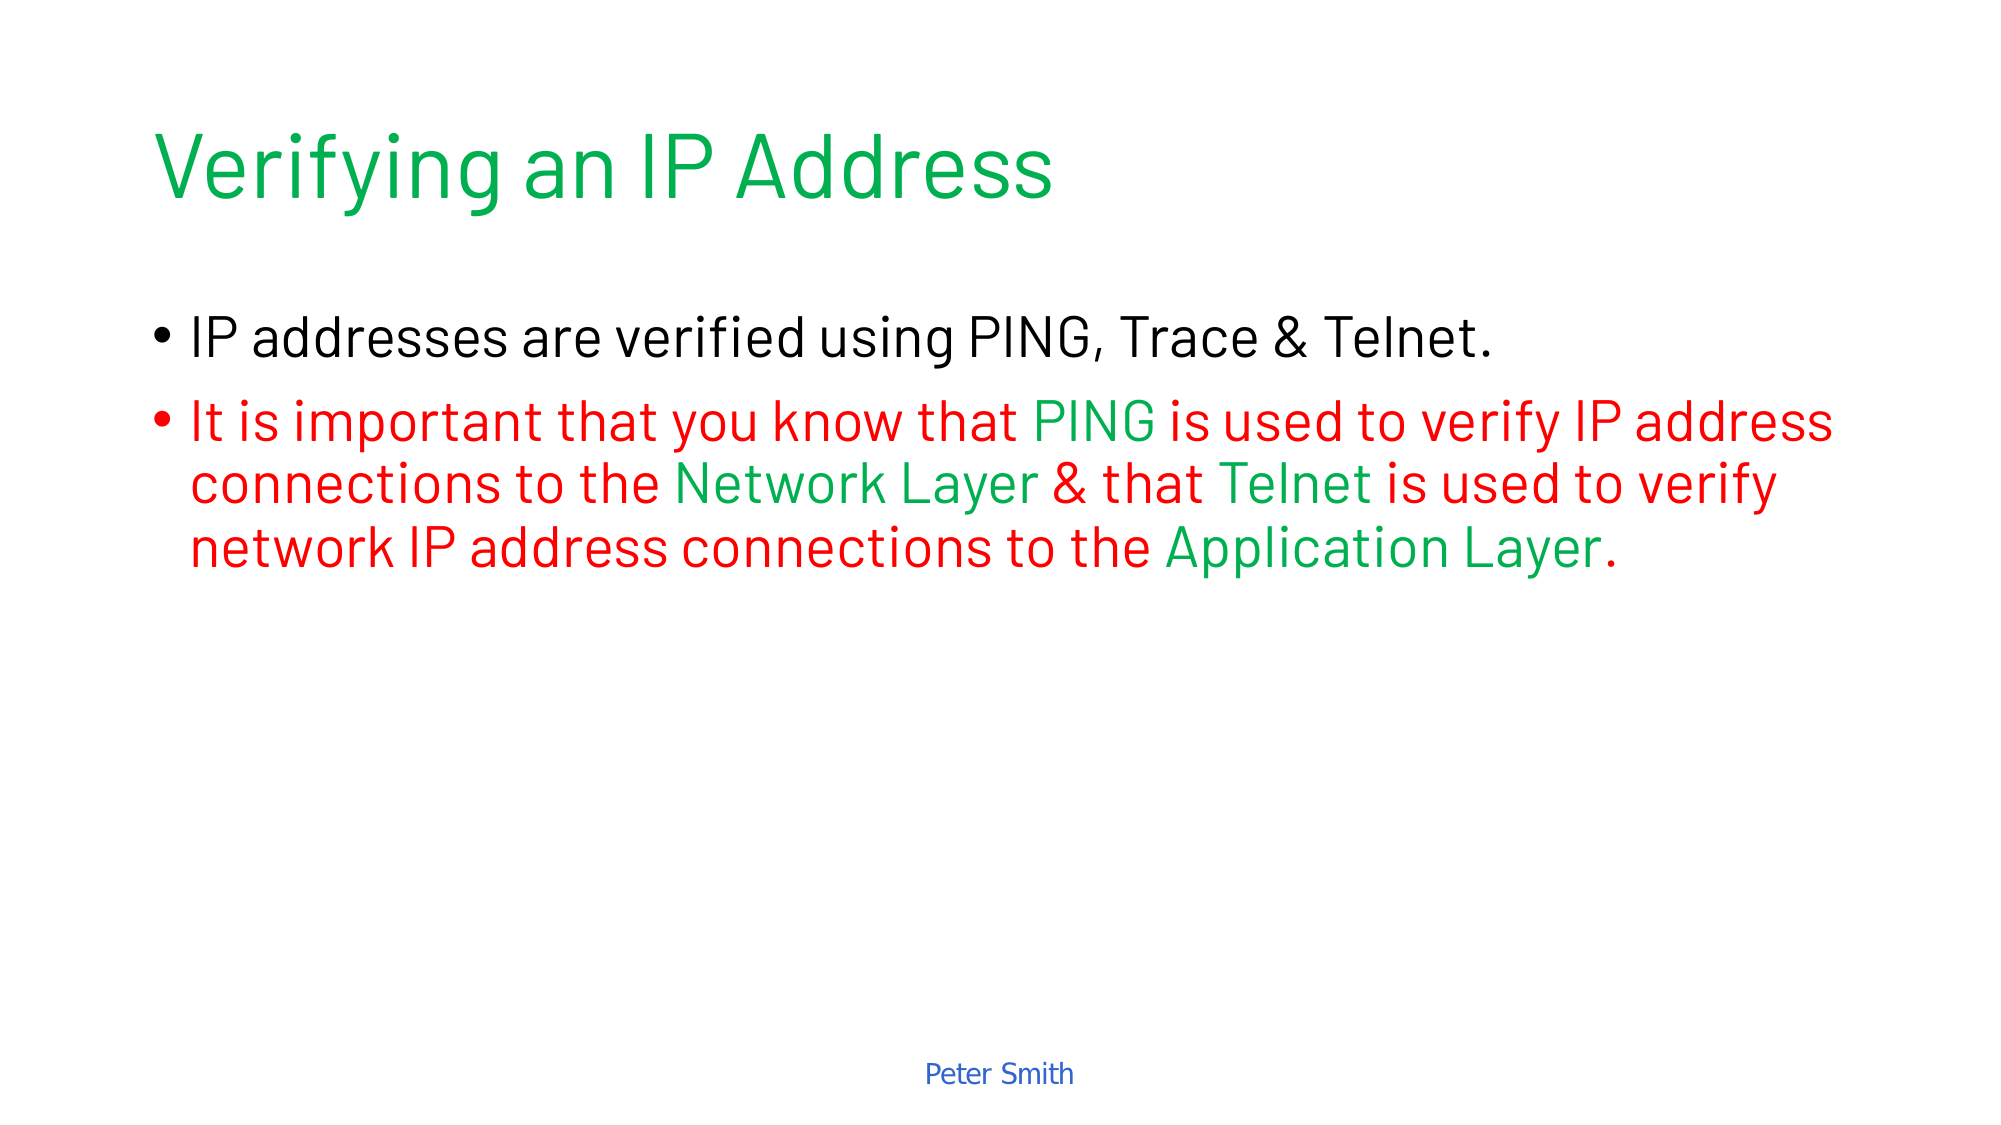

# Verifying an IP Address
IP addresses are verified using PING, Trace & Telnet.
It is important that you know that PING is used to verify IP address connections to the Network Layer & that Telnet is used to verify network IP address connections to the Application Layer.
Peter Smith
94